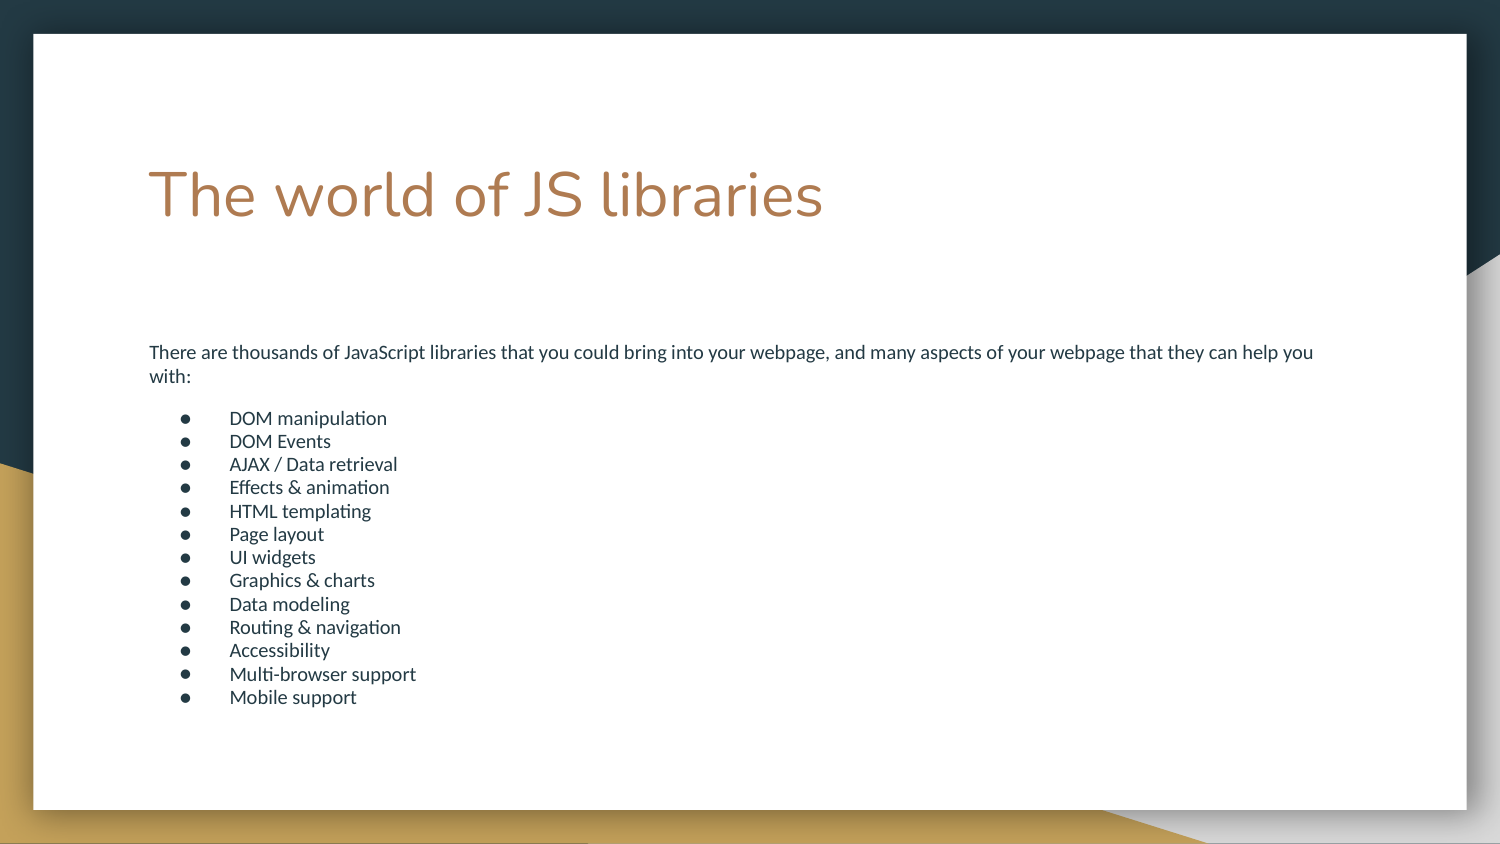

# The world of JS libraries
There are thousands of JavaScript libraries that you could bring into your webpage, and many aspects of your webpage that they can help you with:
DOM manipulation
DOM Events
AJAX / Data retrieval
Effects & animation
HTML templating
Page layout
UI widgets
Graphics & charts
Data modeling
Routing & navigation
Accessibility
Multi-browser support
Mobile support